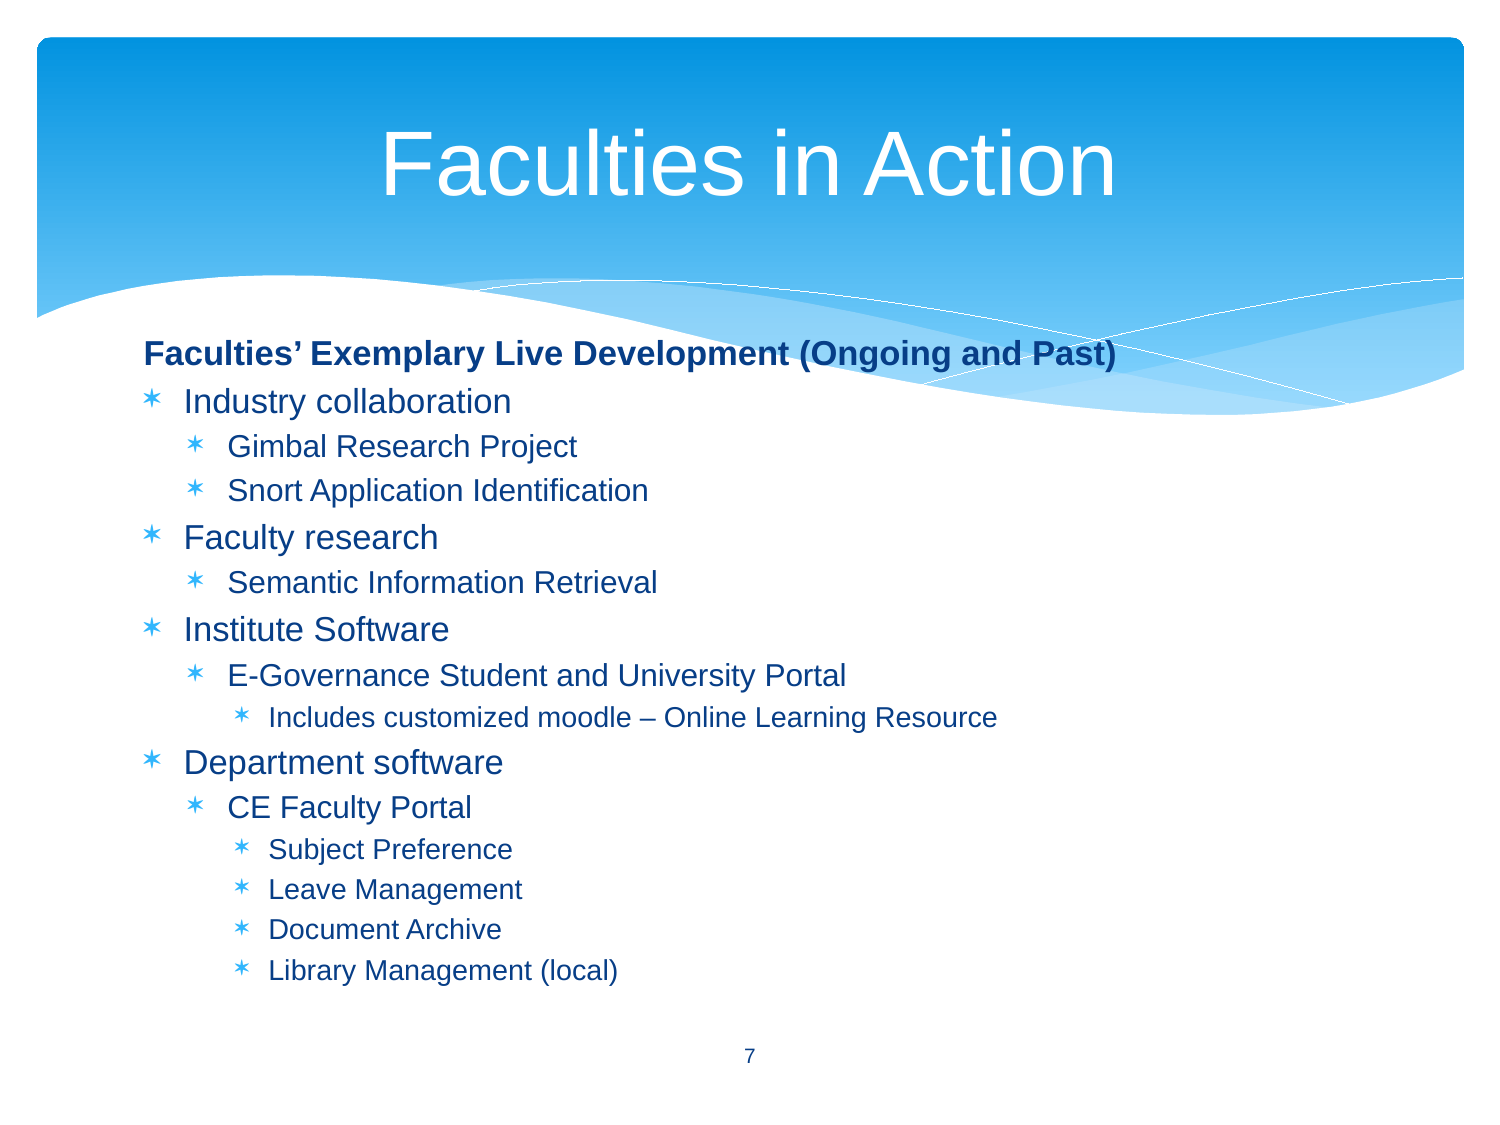

# Faculties in Action
Faculties’ Exemplary Live Development (Ongoing and Past)
Industry collaboration
Gimbal Research Project
Snort Application Identification
Faculty research
Semantic Information Retrieval
Institute Software
E-Governance Student and University Portal
Includes customized moodle – Online Learning Resource
Department software
CE Faculty Portal
Subject Preference
Leave Management
Document Archive
Library Management (local)
7